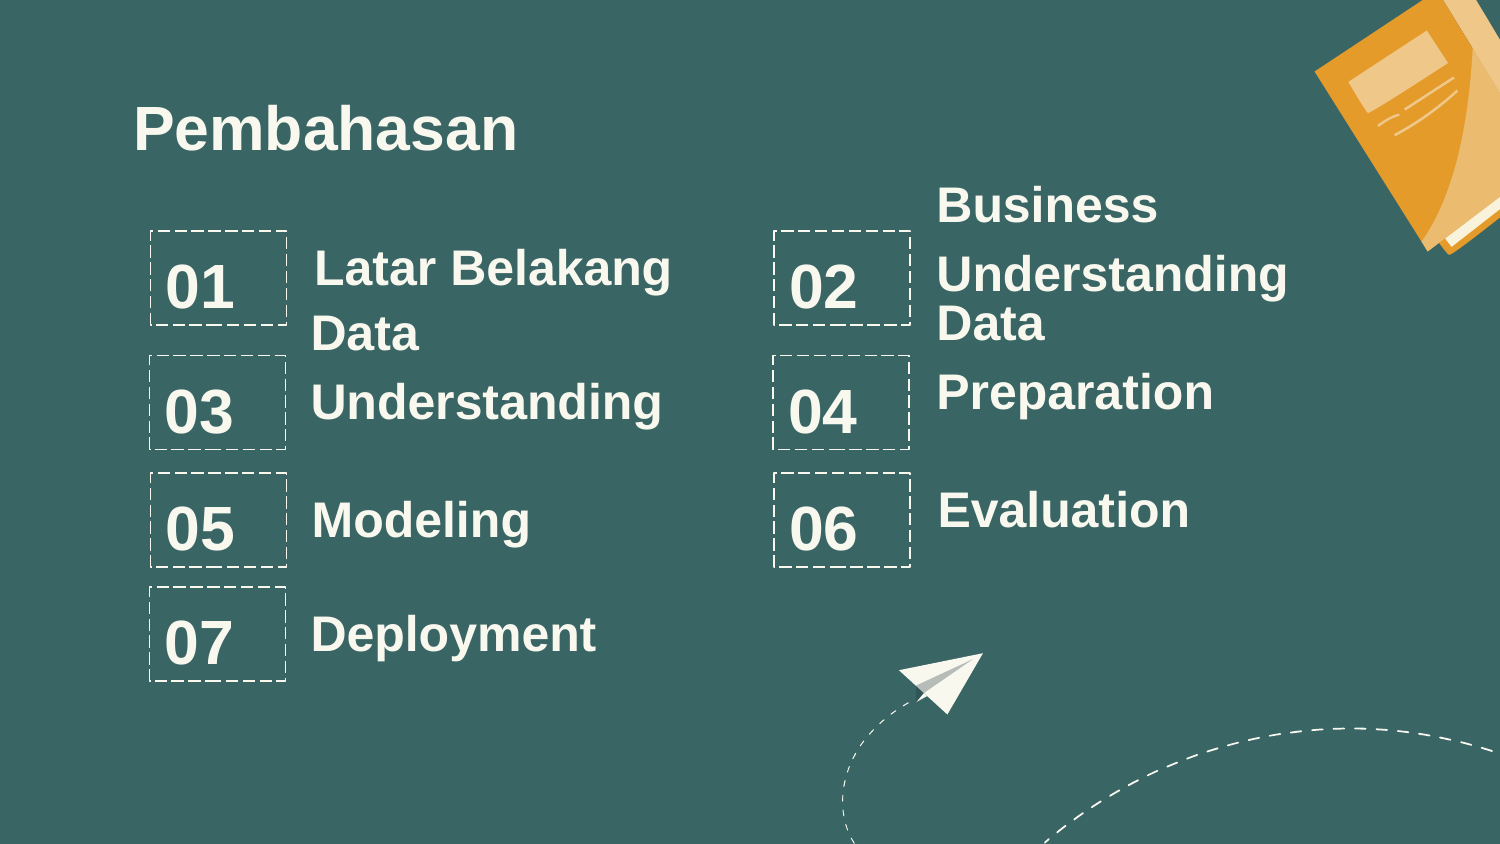

# Pembahasan
Latar Belakang
01
02
Business Understanding
03
04
Data Preparation
Data Understanding
05
06
Evaluation
Modeling
07
Deployment